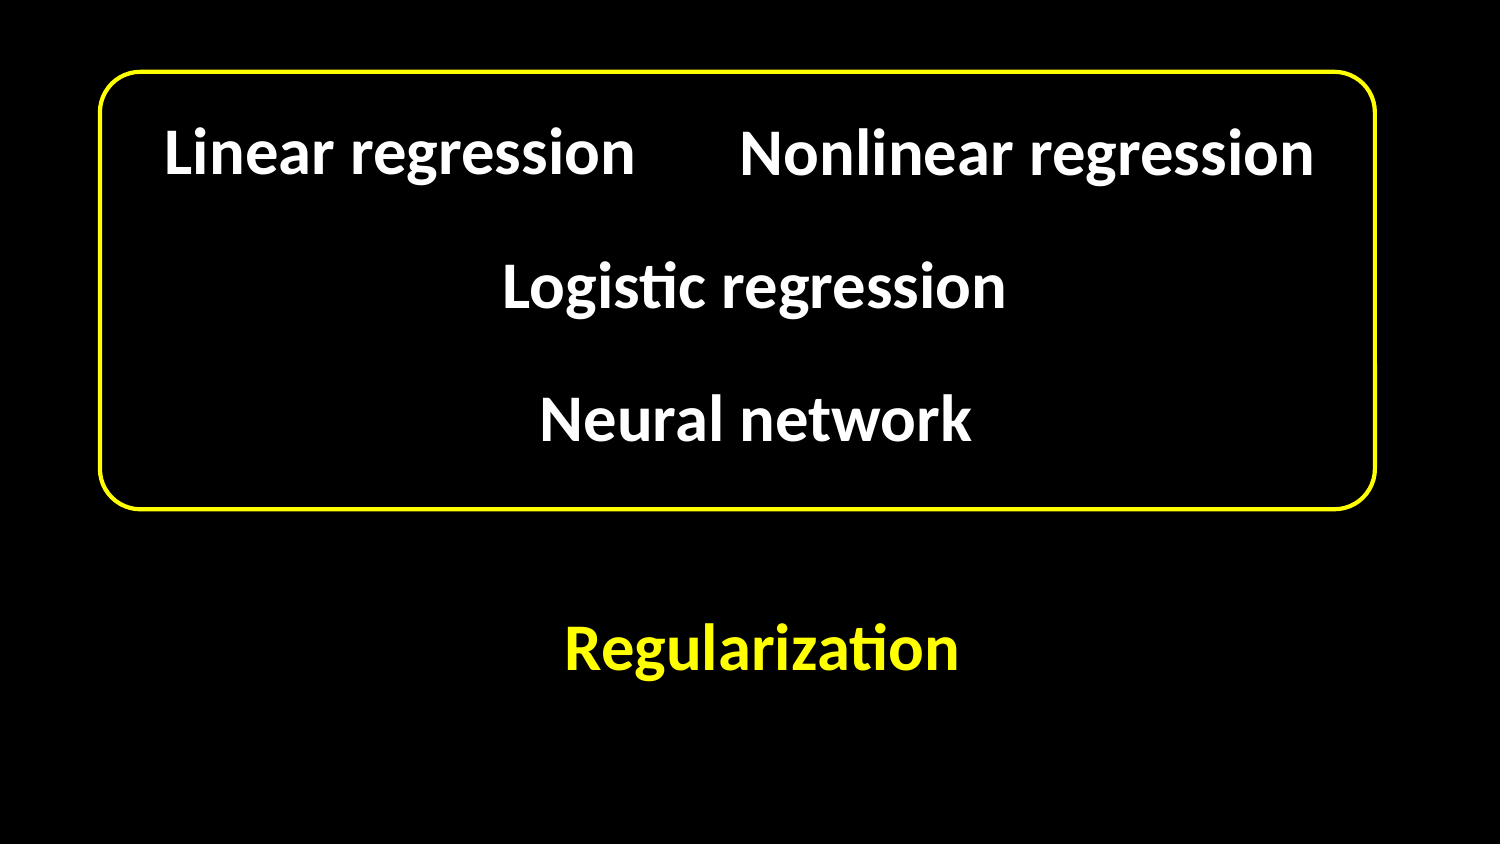

Linear regression
Nonlinear regression
Logistic regression
Neural network
Regularization